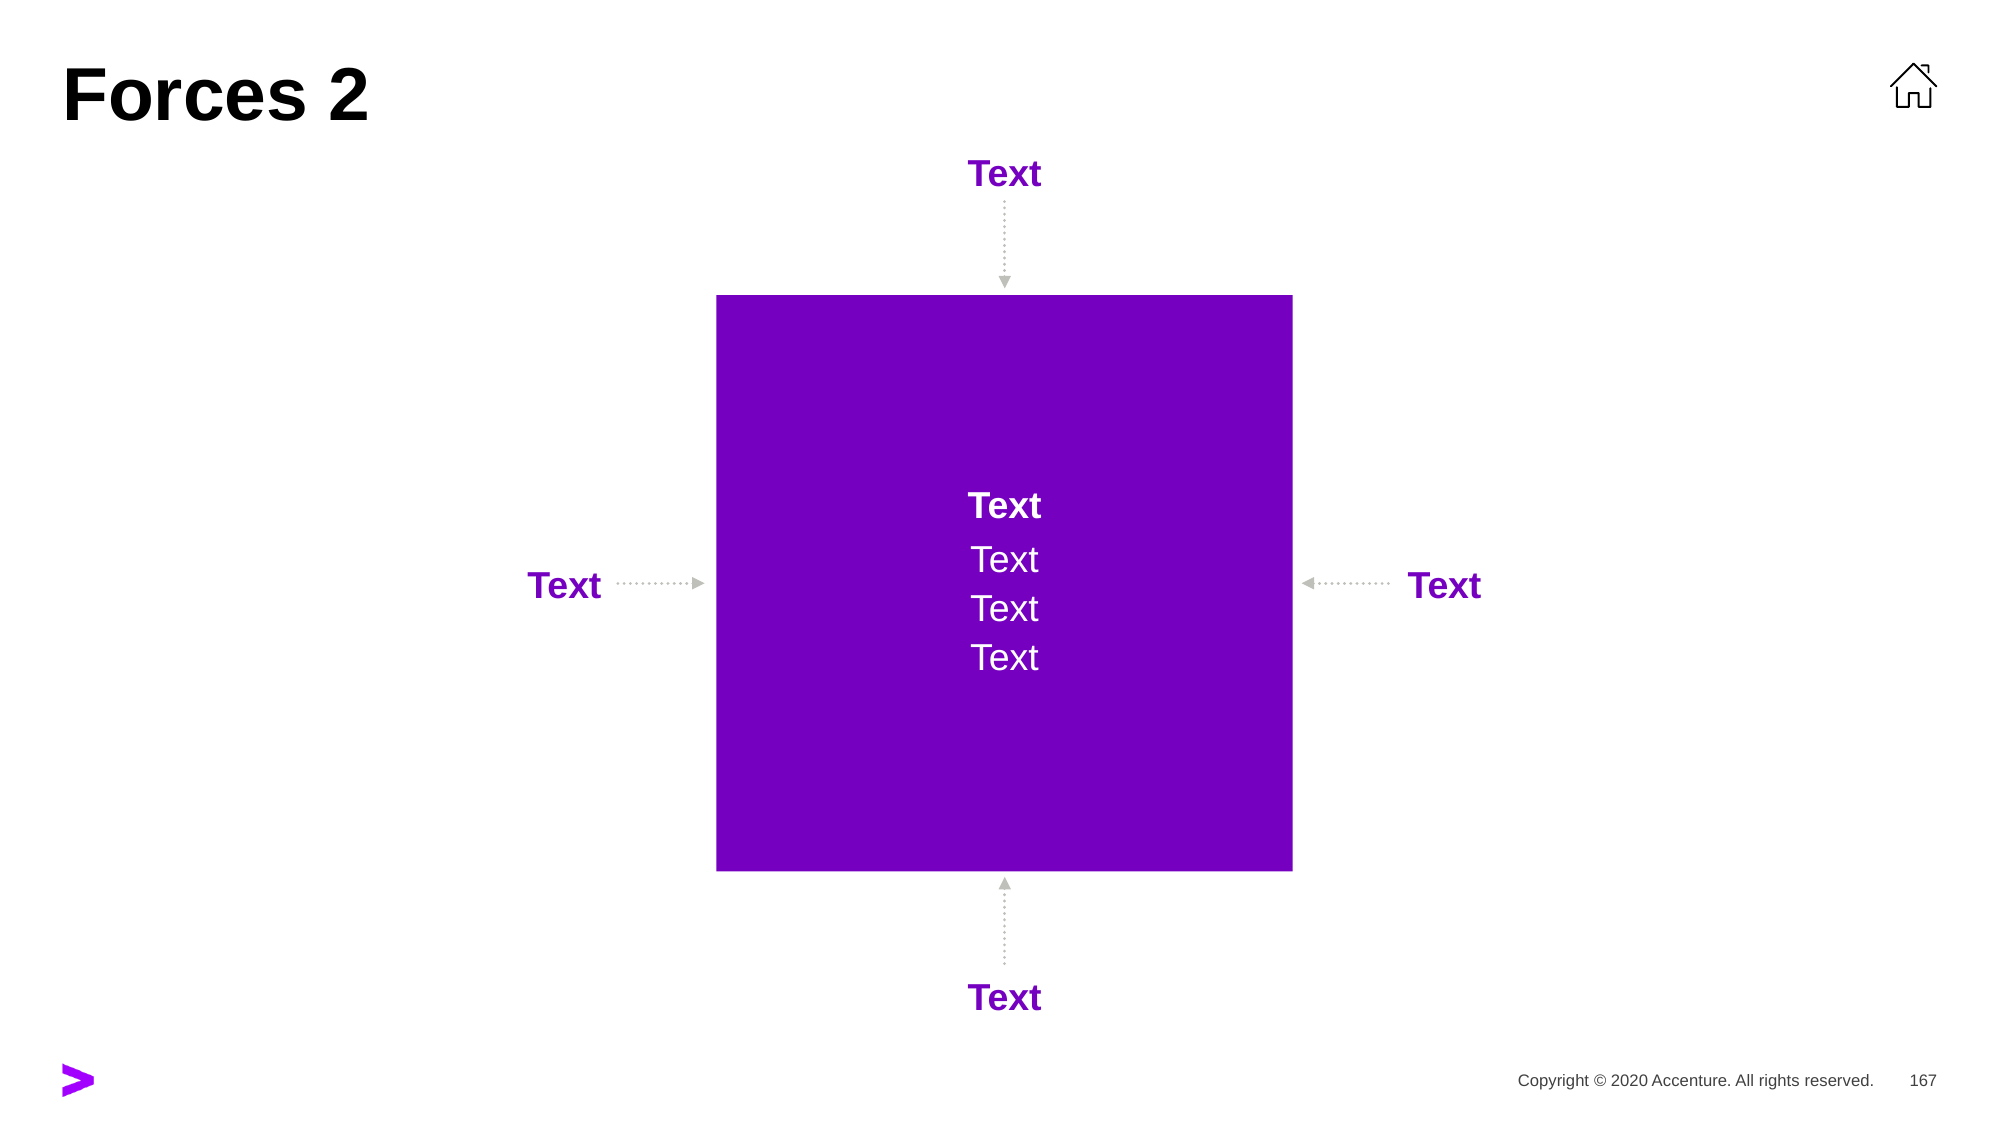

# Forces 2

Text
Text
Text
Text
Text
Text
Text
Text